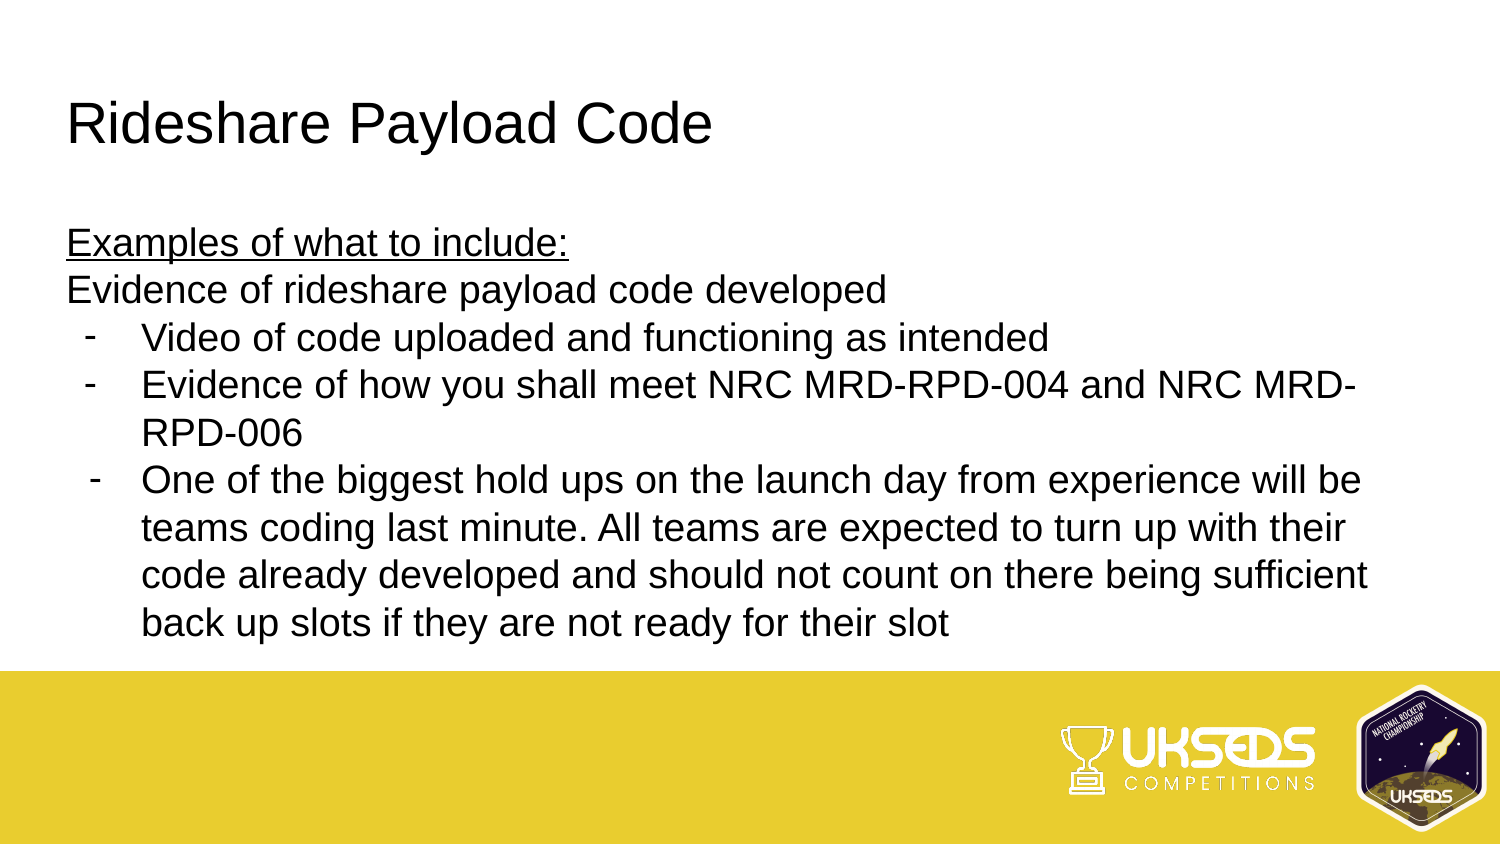

# Rideshare Payload Code
Examples of what to include:
Evidence of rideshare payload code developed
Video of code uploaded and functioning as intended
Evidence of how you shall meet NRC MRD-RPD-004 and NRC MRD-RPD-006
One of the biggest hold ups on the launch day from experience will be teams coding last minute. All teams are expected to turn up with their code already developed and should not count on there being sufficient back up slots if they are not ready for their slot